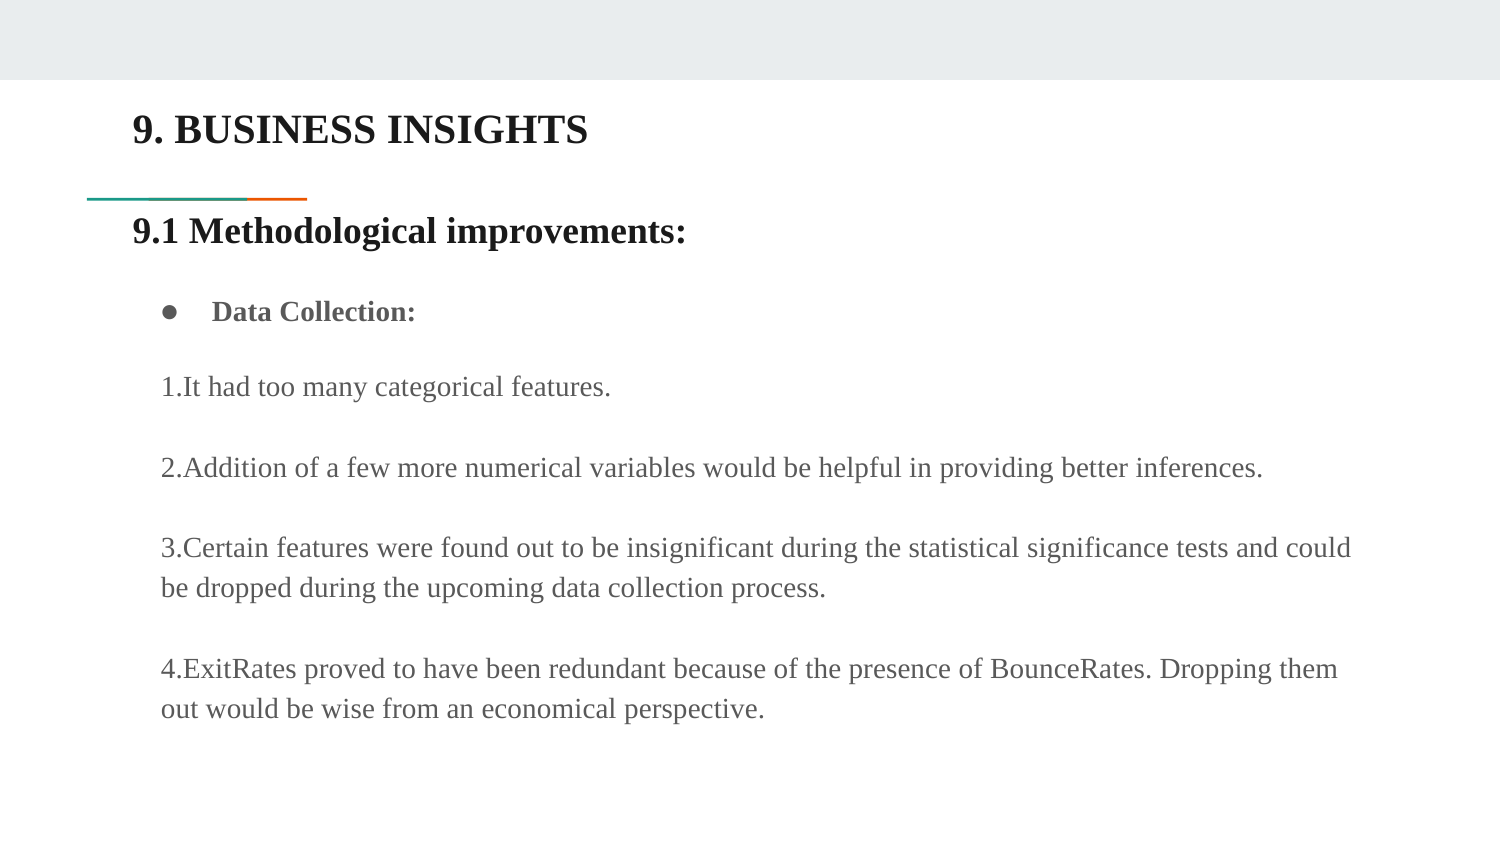

# 9. BUSINESS INSIGHTS 9.1 Methodological improvements:
Data Collection:
1.It had too many categorical features.

2.Addition of a few more numerical variables would be helpful in providing better inferences.

3.Certain features were found out to be insignificant during the statistical significance tests and could be dropped during the upcoming data collection process.

4.ExitRates proved to have been redundant because of the presence of BounceRates. Dropping them out would be wise from an economical perspective.